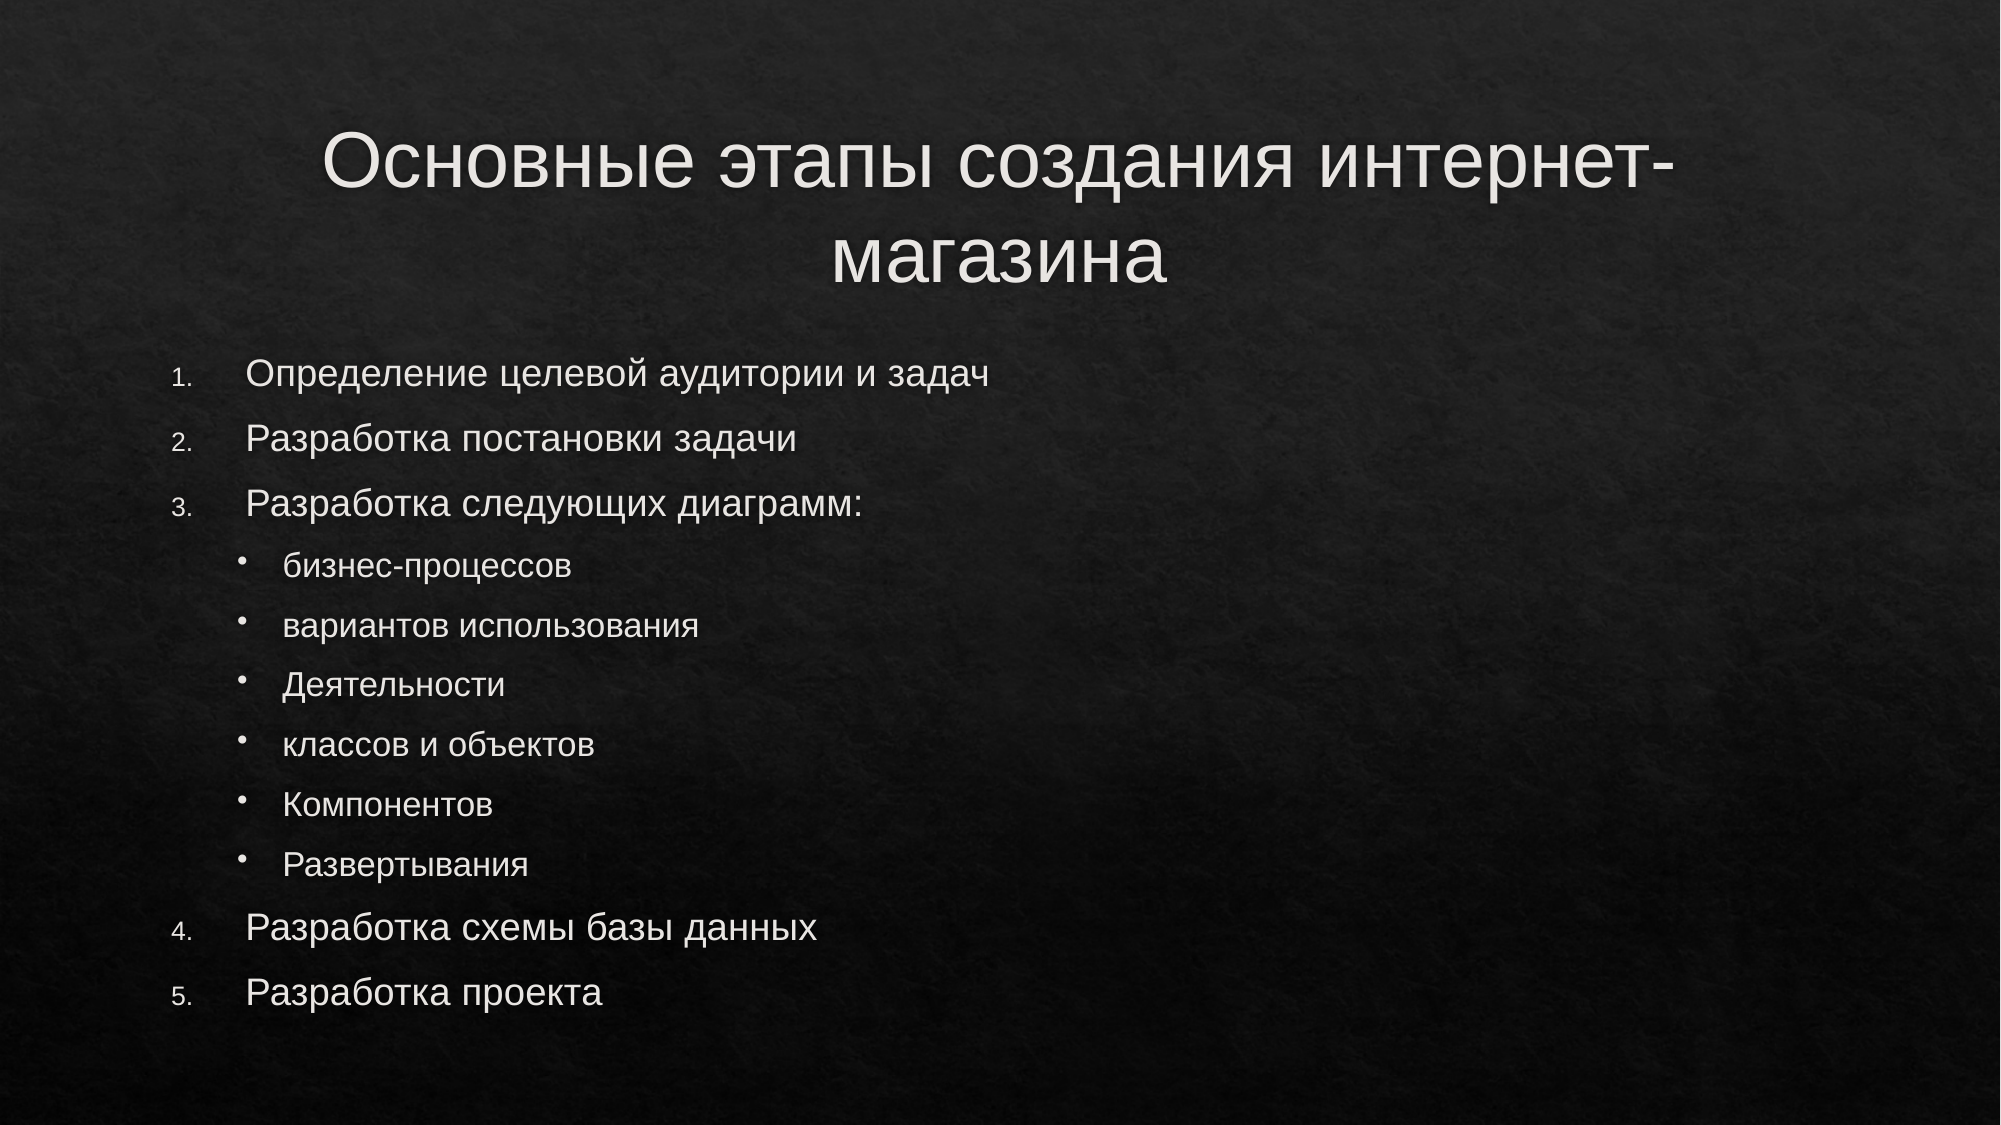

# Основные этапы создания интернет-магазина
Определение целевой аудитории и задач
Разработка постановки задачи
Разработка следующих диаграмм:
бизнес-процессов
вариантов использования
Деятельности
классов и объектов
Компонентов
Развертывания
Разработка схемы базы данных
Разработка проекта